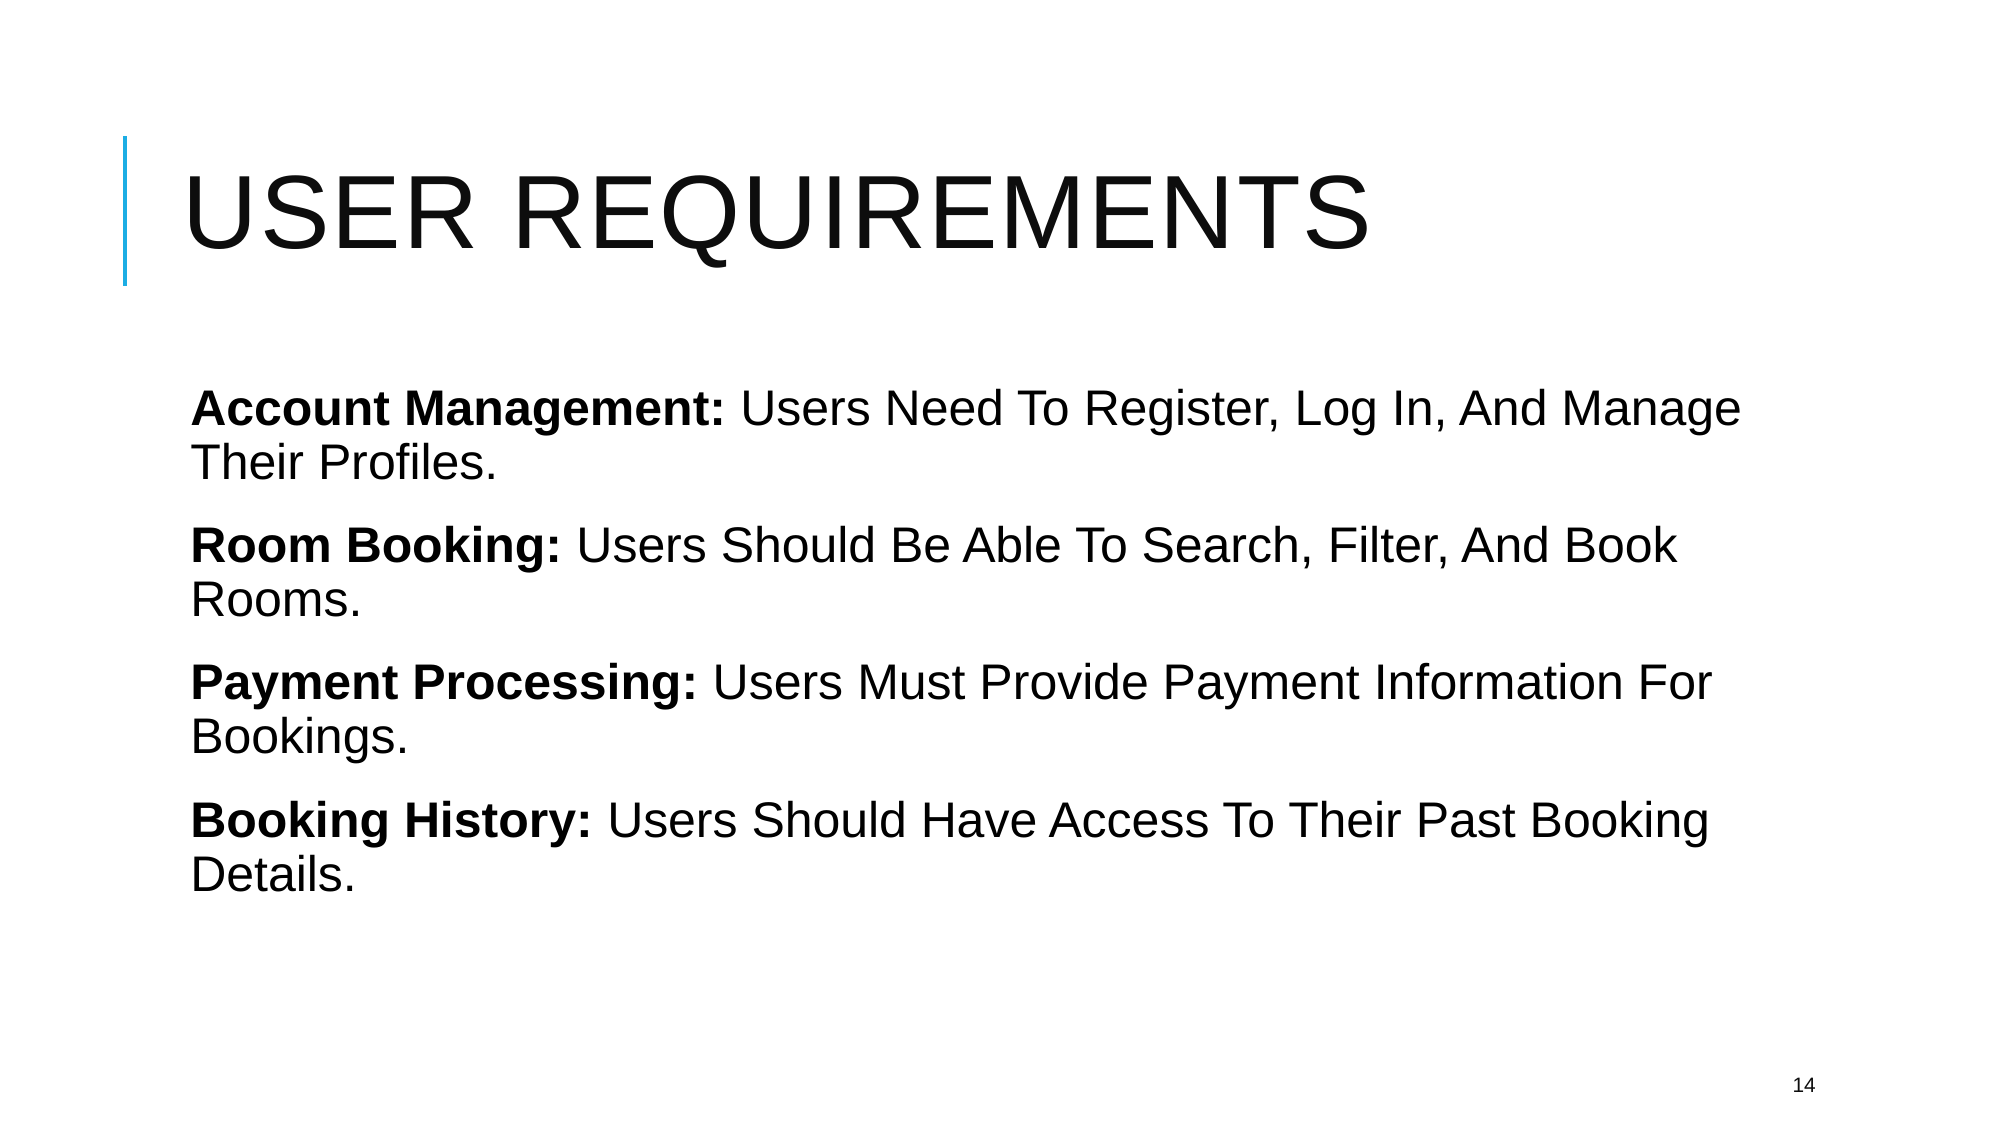

# User Requirements
Account Management: Users Need To Register, Log In, And Manage Their Profiles.
Room Booking: Users Should Be Able To Search, Filter, And Book Rooms.
Payment Processing: Users Must Provide Payment Information For Bookings.
Booking History: Users Should Have Access To Their Past Booking Details.
14